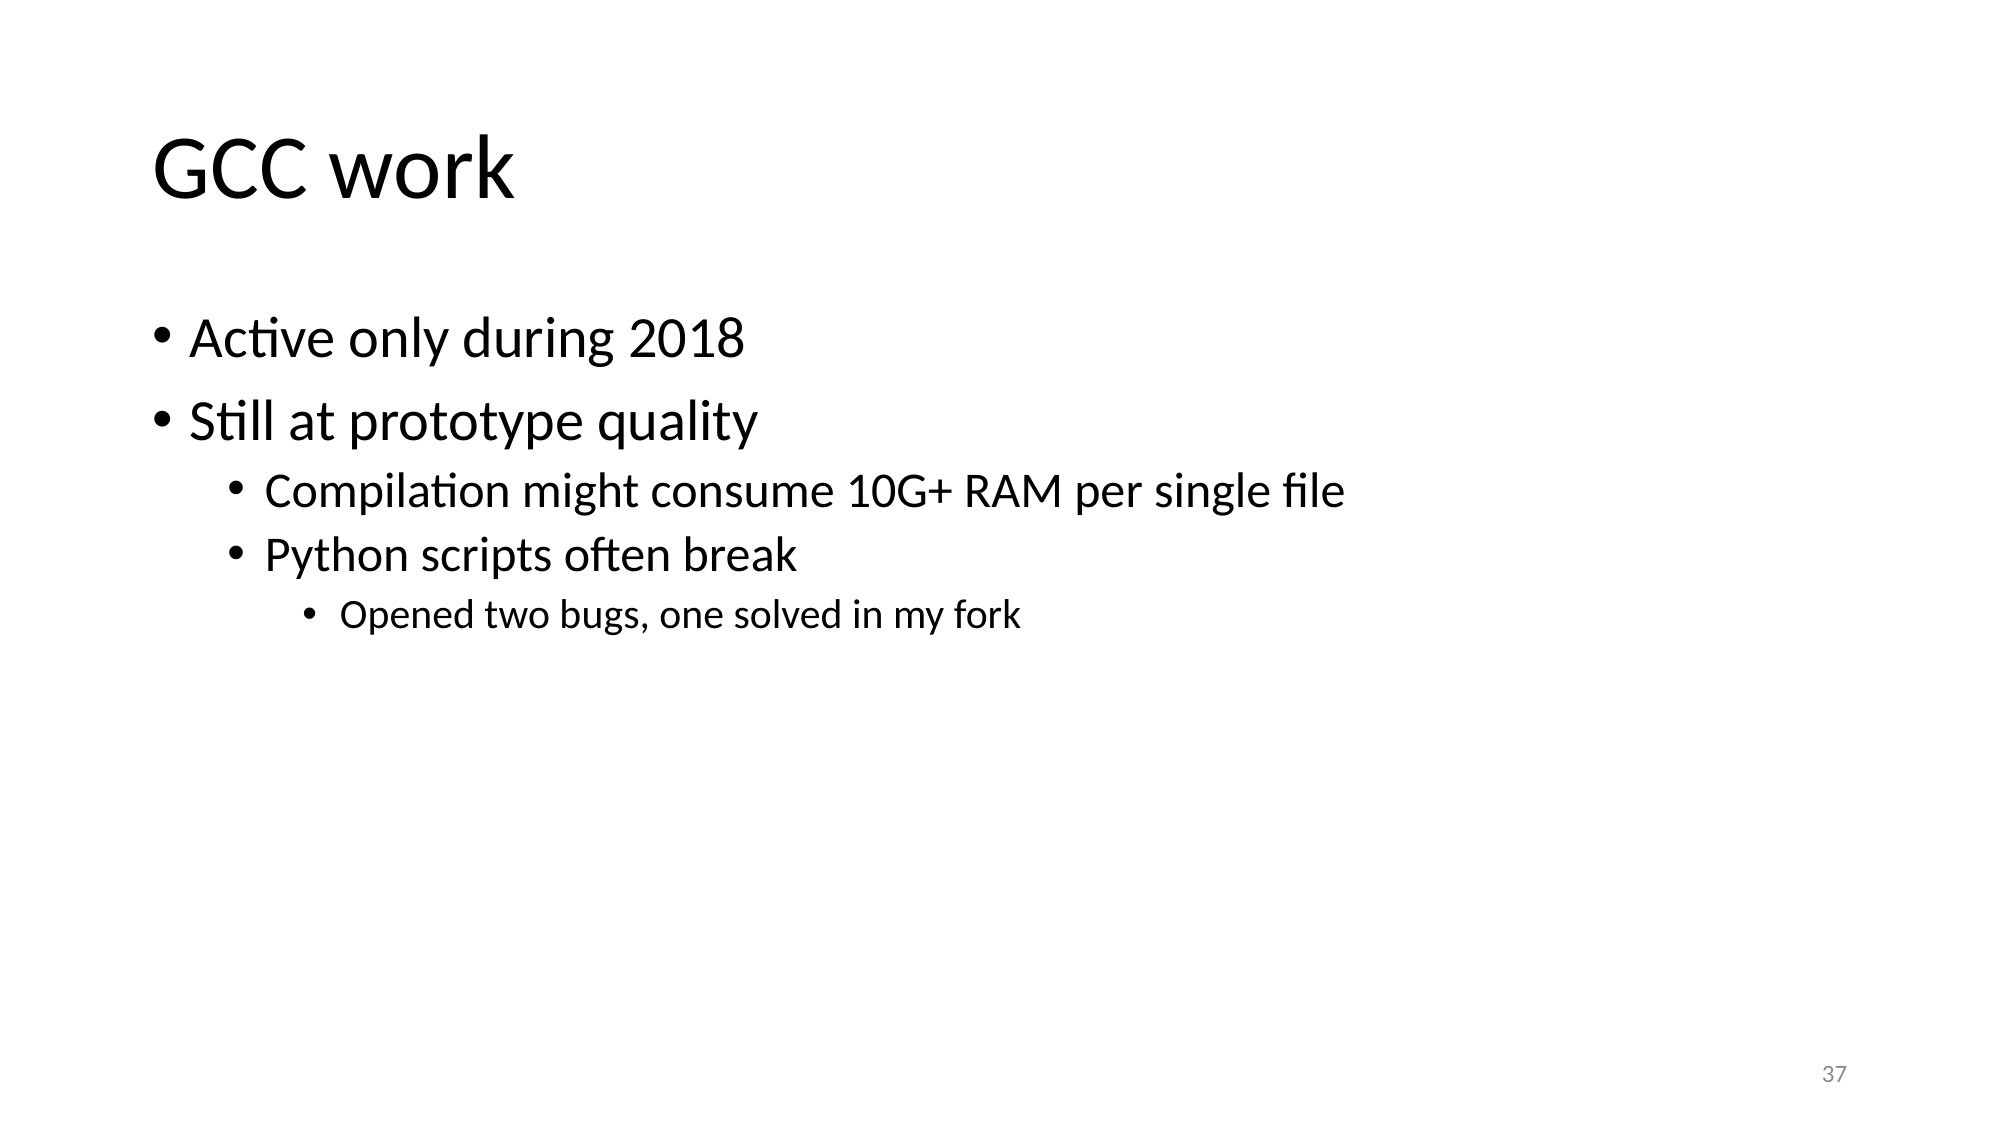

# GCC work
Active only during 2018
Still at prototype quality
Compilation might consume 10G+ RAM per single file
Python scripts often break
Opened two bugs, one solved in my fork

37